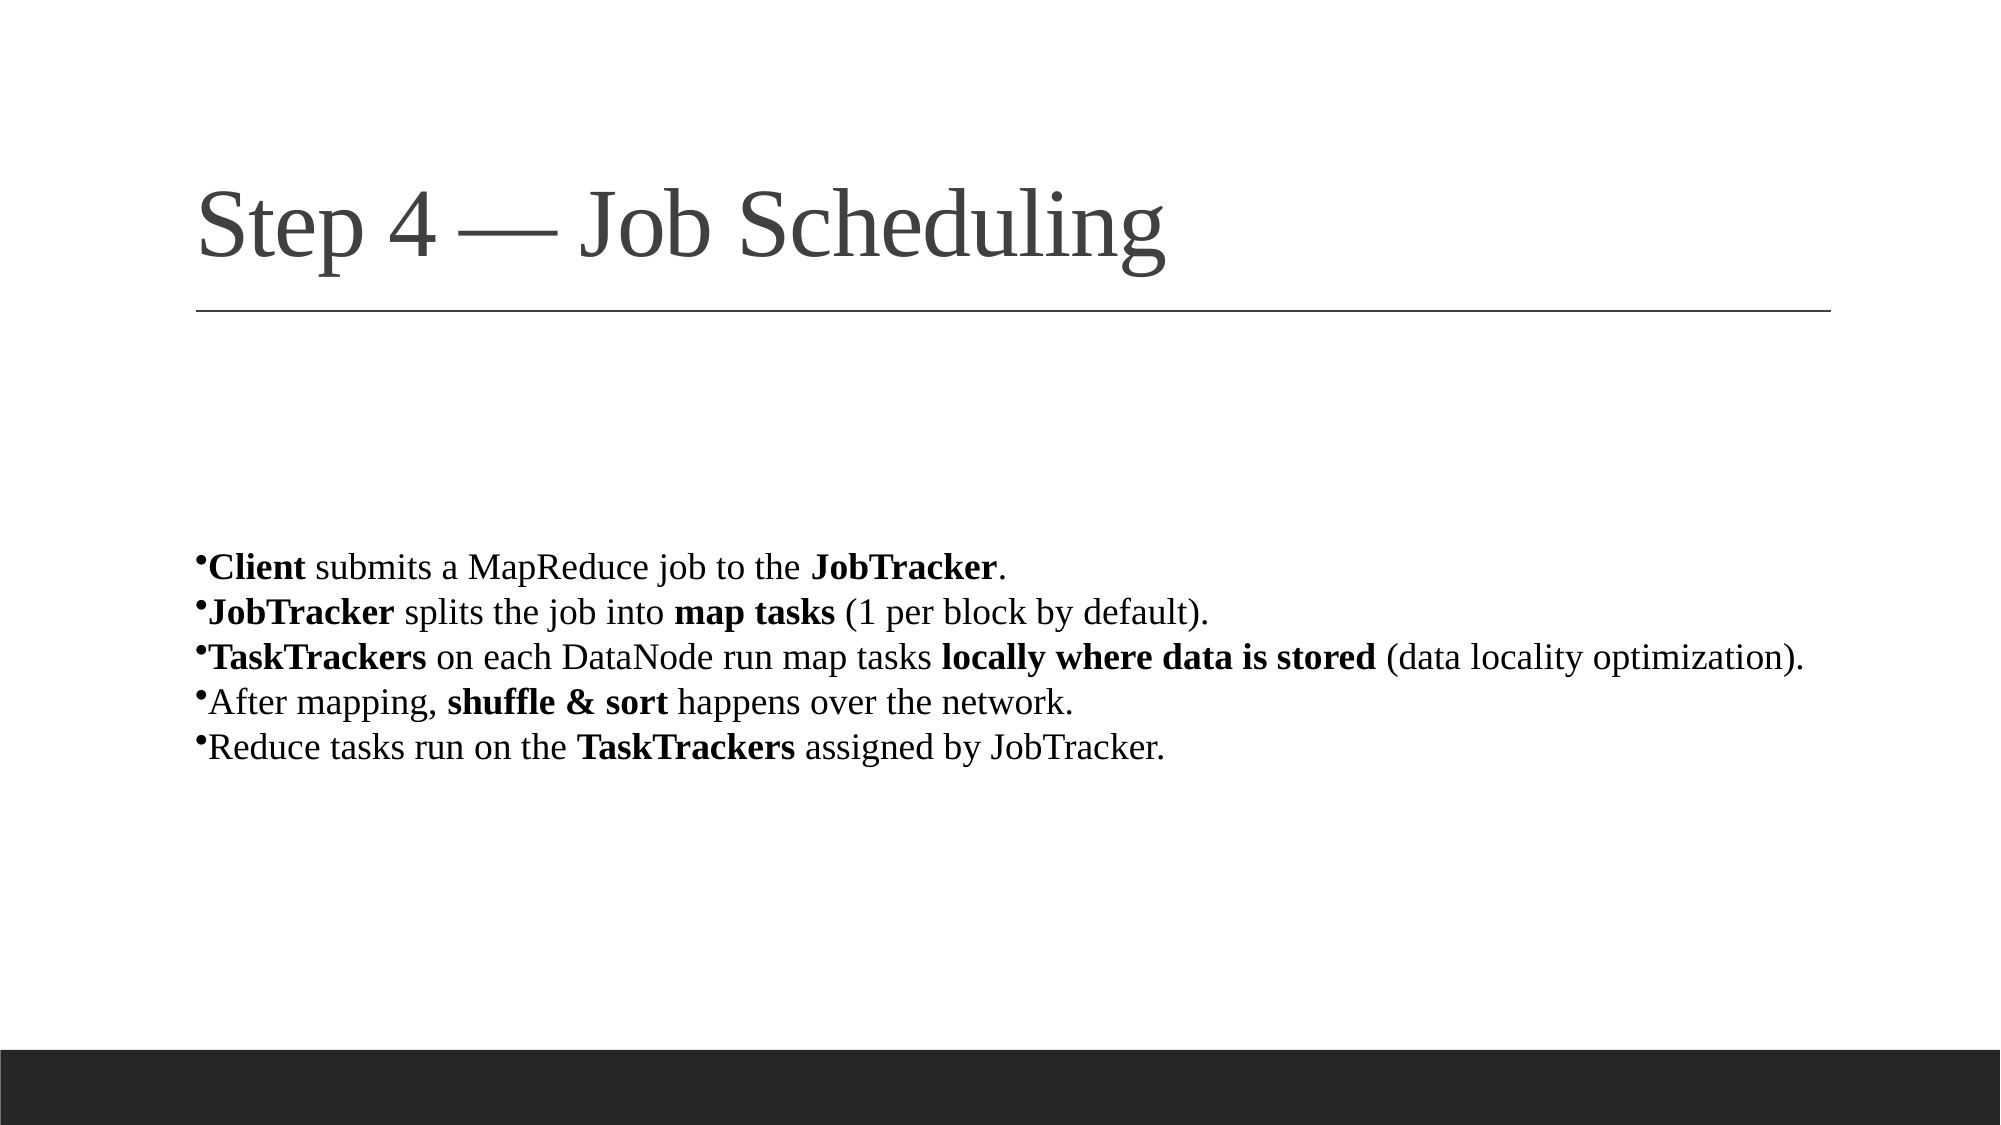

# Step 4 — Job Scheduling
Client submits a MapReduce job to the JobTracker.
JobTracker splits the job into map tasks (1 per block by default).
TaskTrackers on each DataNode run map tasks locally where data is stored (data locality optimization).
After mapping, shuffle & sort happens over the network.
Reduce tasks run on the TaskTrackers assigned by JobTracker.